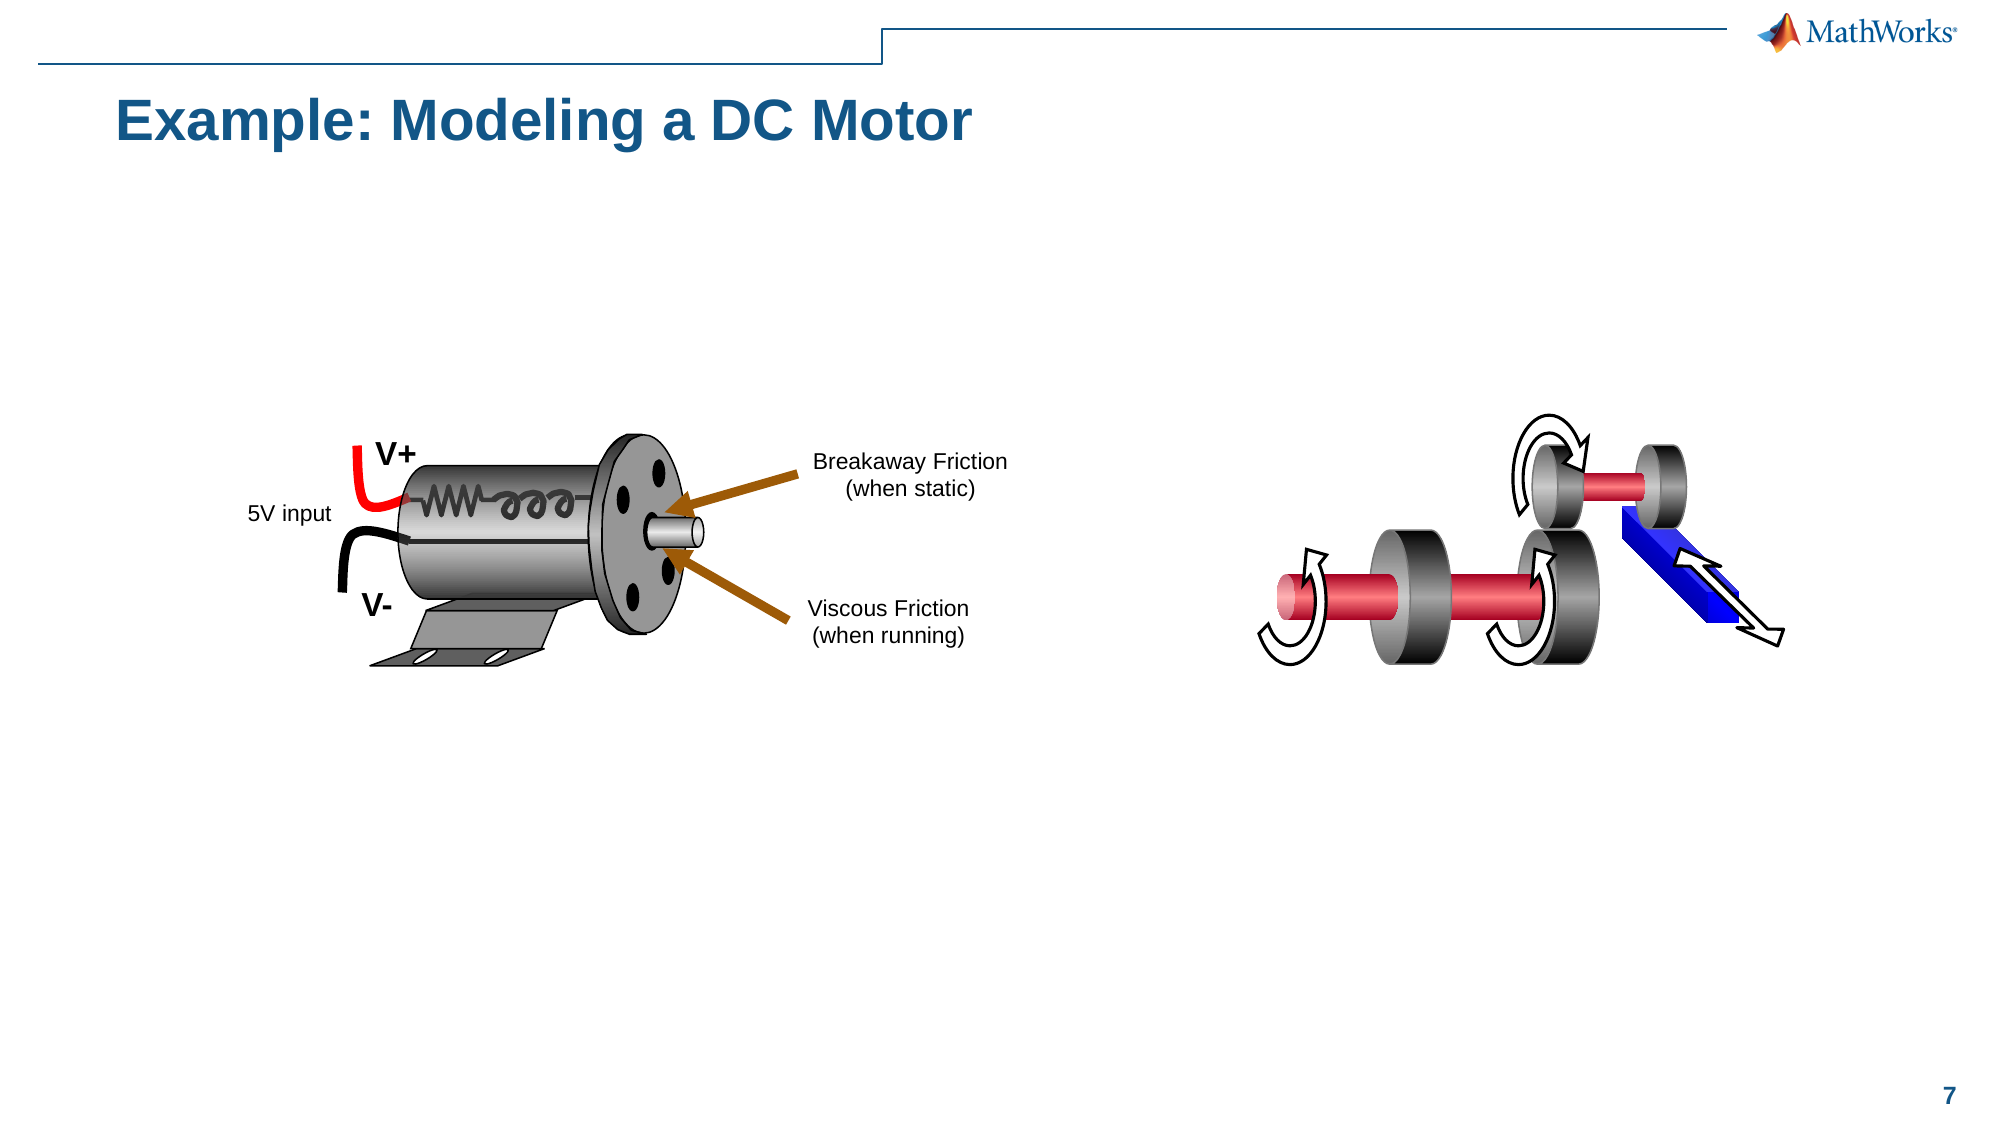

# Example: Modeling a DC Motor

V+

V-

Breakaway Friction
(when static)
5V input
Viscous Friction
(when running)